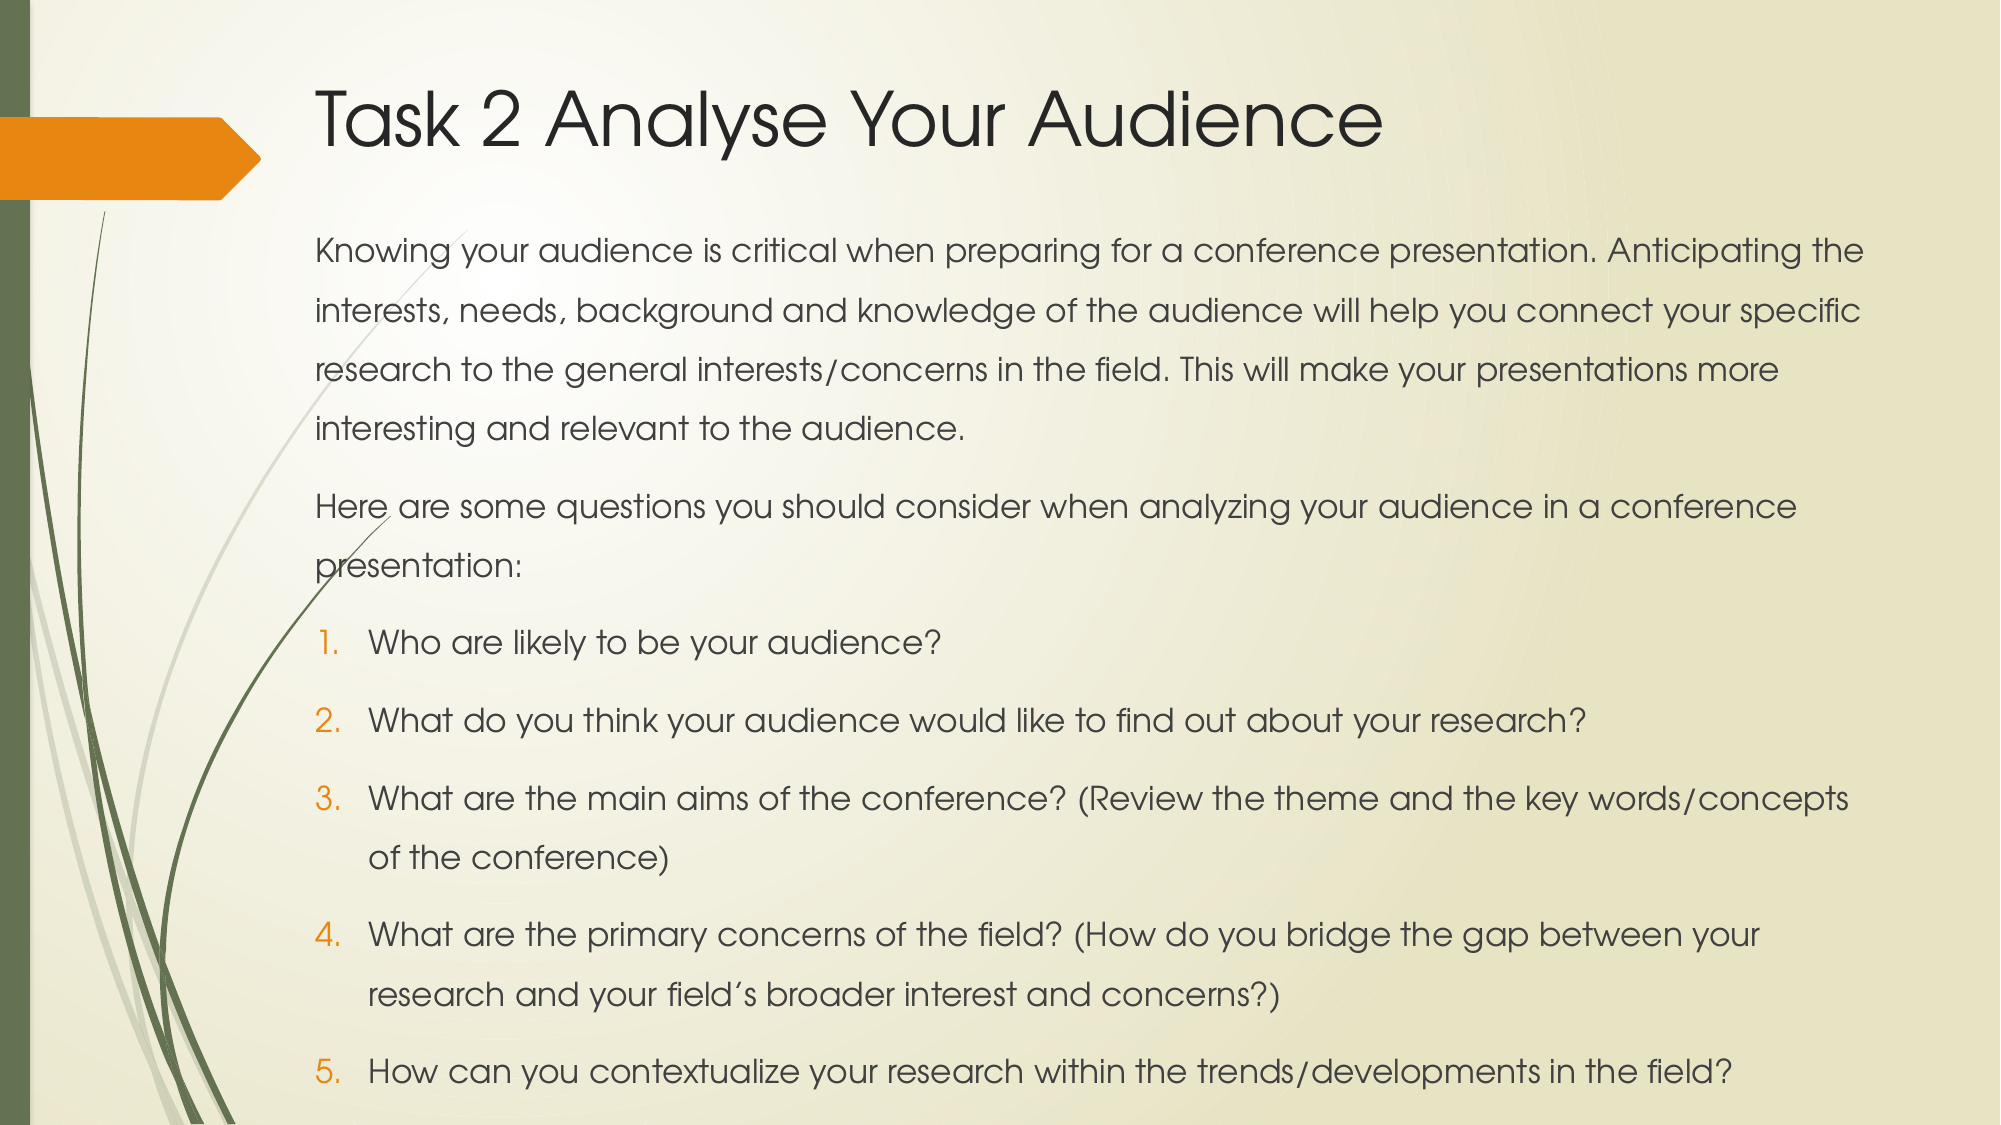

# Task 2 Analyse Your Audience
Knowing your audience is critical when preparing for a conference presentation. Anticipating the interests, needs, background and knowledge of the audience will help you connect your specific research to the general interests/concerns in the field. This will make your presentations more interesting and relevant to the audience.
Here are some questions you should consider when analyzing your audience in a conference presentation:
Who are likely to be your audience?
What do you think your audience would like to find out about your research?
What are the main aims of the conference? (Review the theme and the key words/concepts of the conference)
What are the primary concerns of the field? (How do you bridge the gap between your research and your field’s broader interest and concerns?)
How can you contextualize your research within the trends/developments in the field?